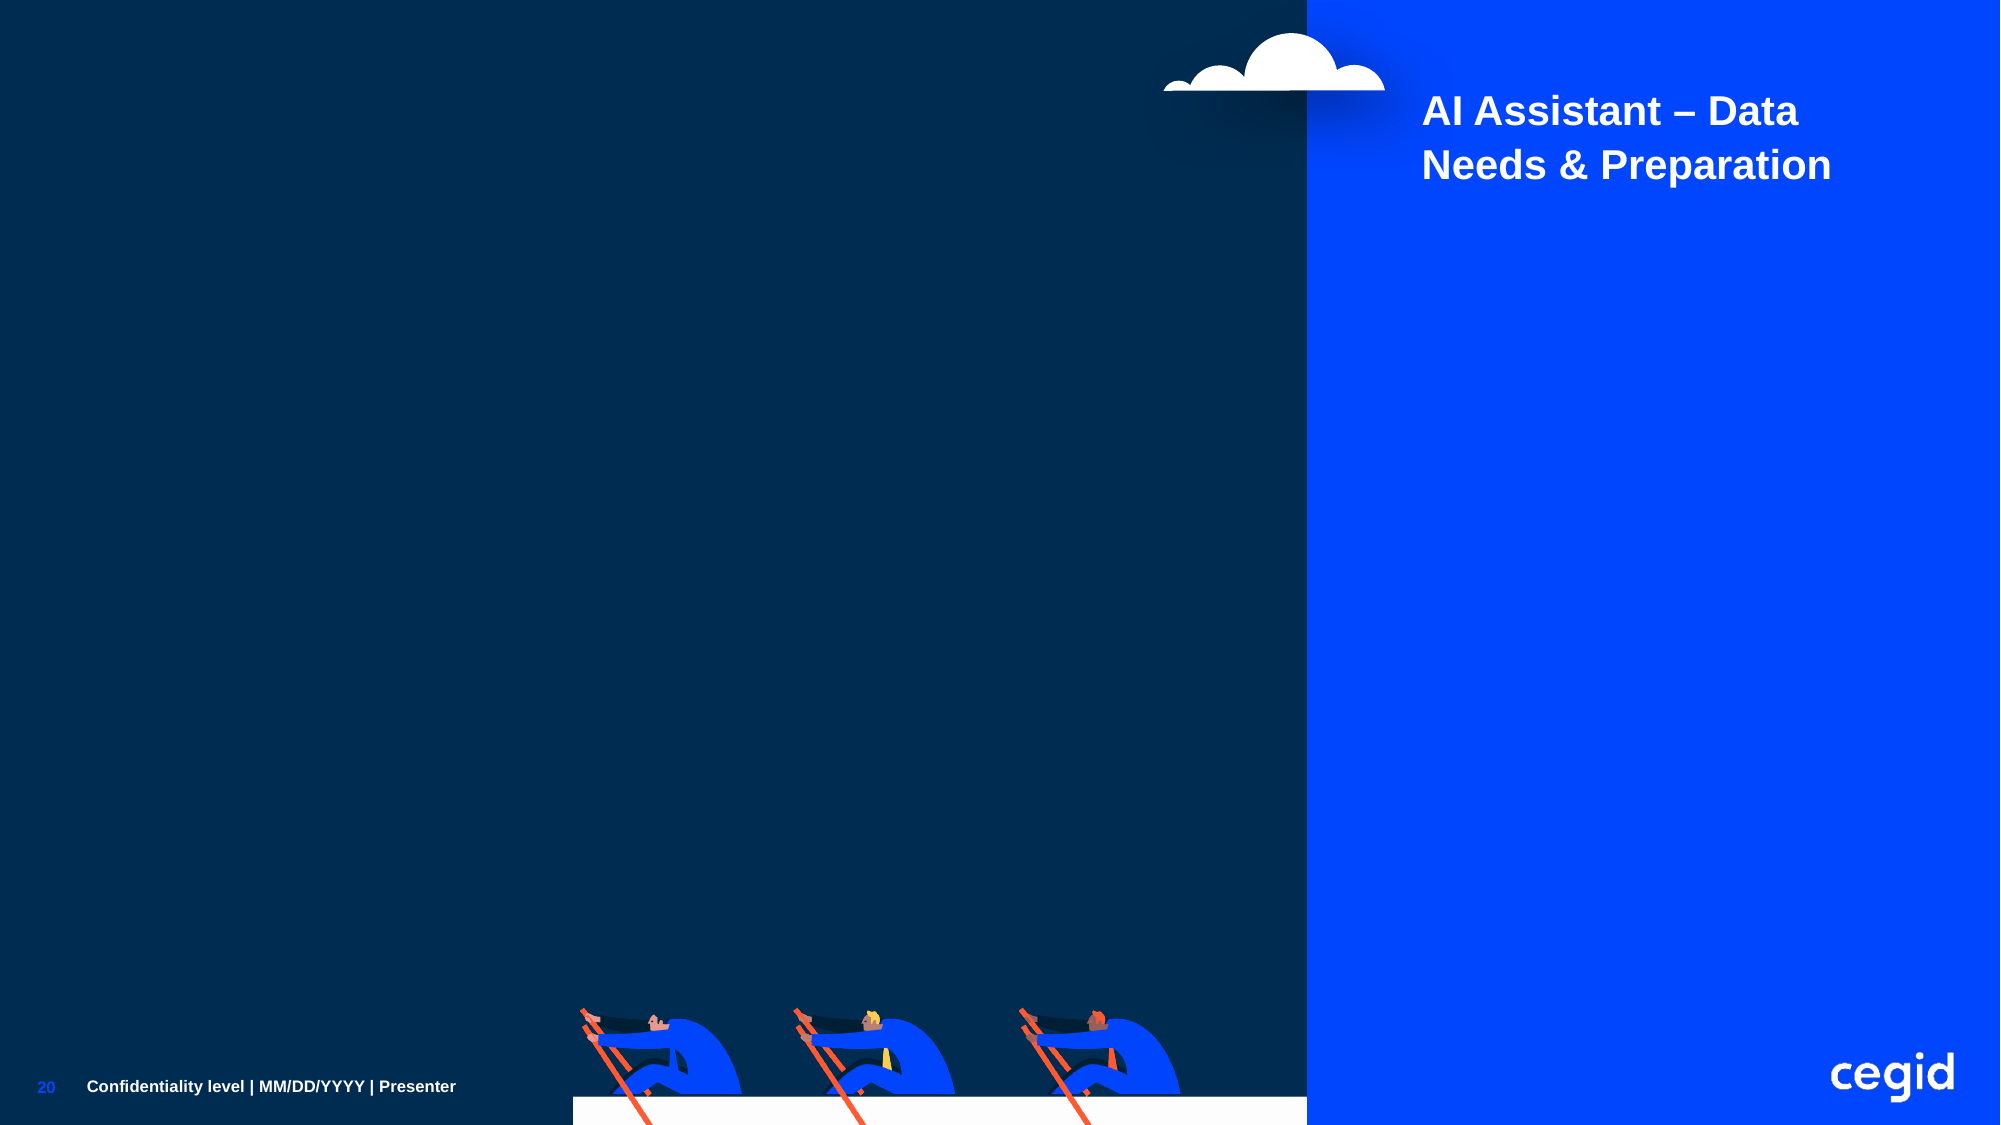

AI Assistant – Data Needs & Preparation

Confidentiality level | MM/DD/YYYY | Presenter
20